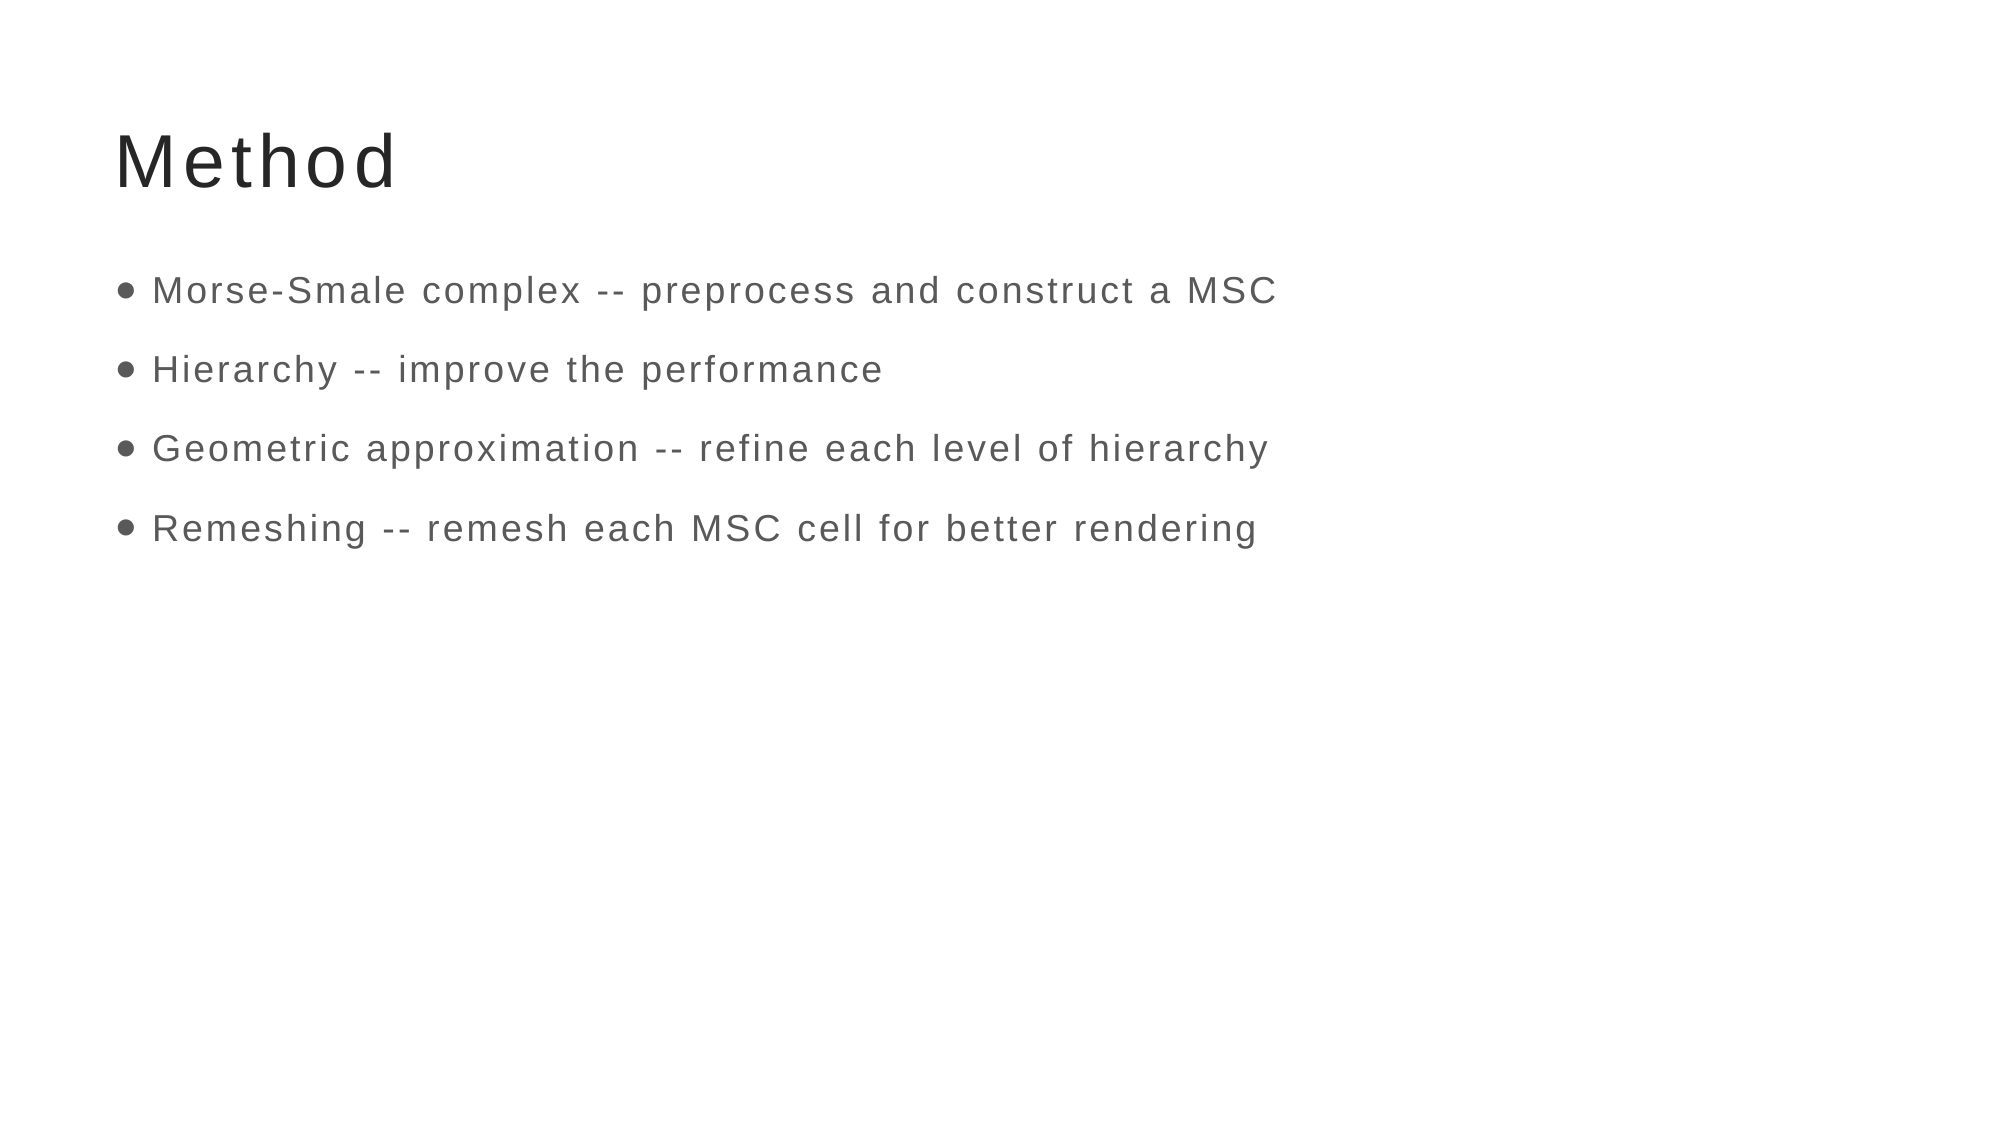

# Method
Morse-Smale complex -- preprocess and construct a MSC
Hierarchy -- improve the performance
Geometric approximation -- refine each level of hierarchy
Remeshing -- remesh each MSC cell for better rendering